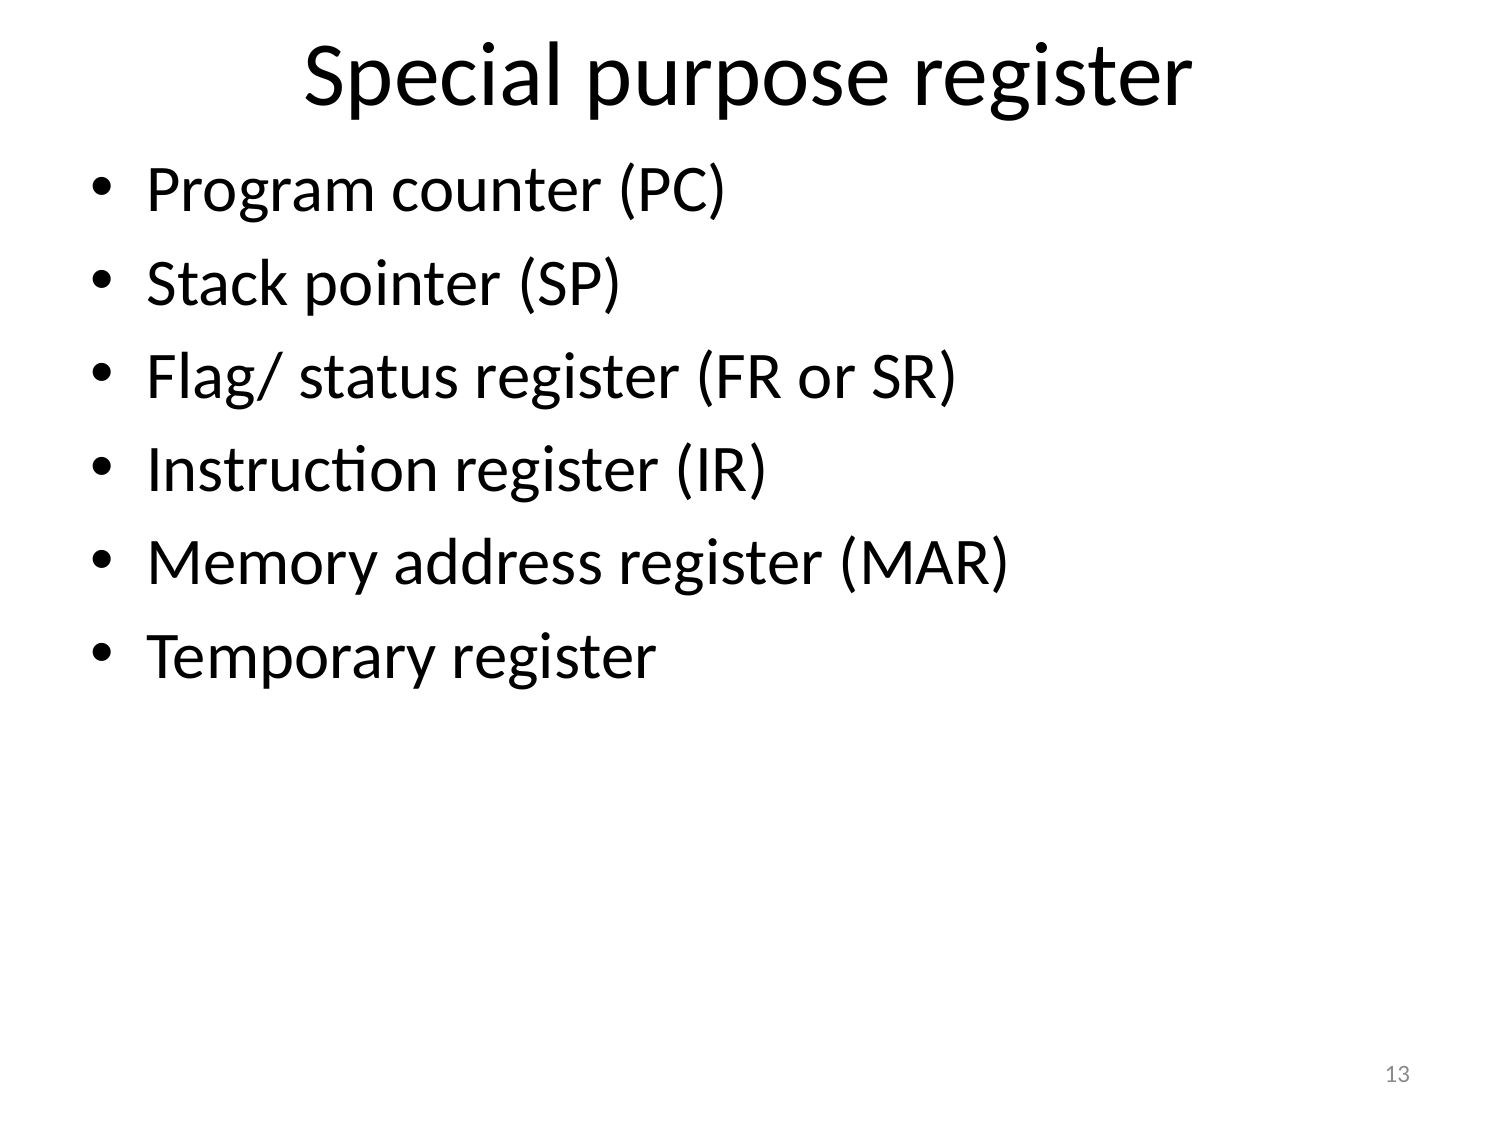

# Special purpose register
Program counter (PC)
Stack pointer (SP)
Flag/ status register (FR or SR)
Instruction register (IR)
Memory address register (MAR)
Temporary register

13